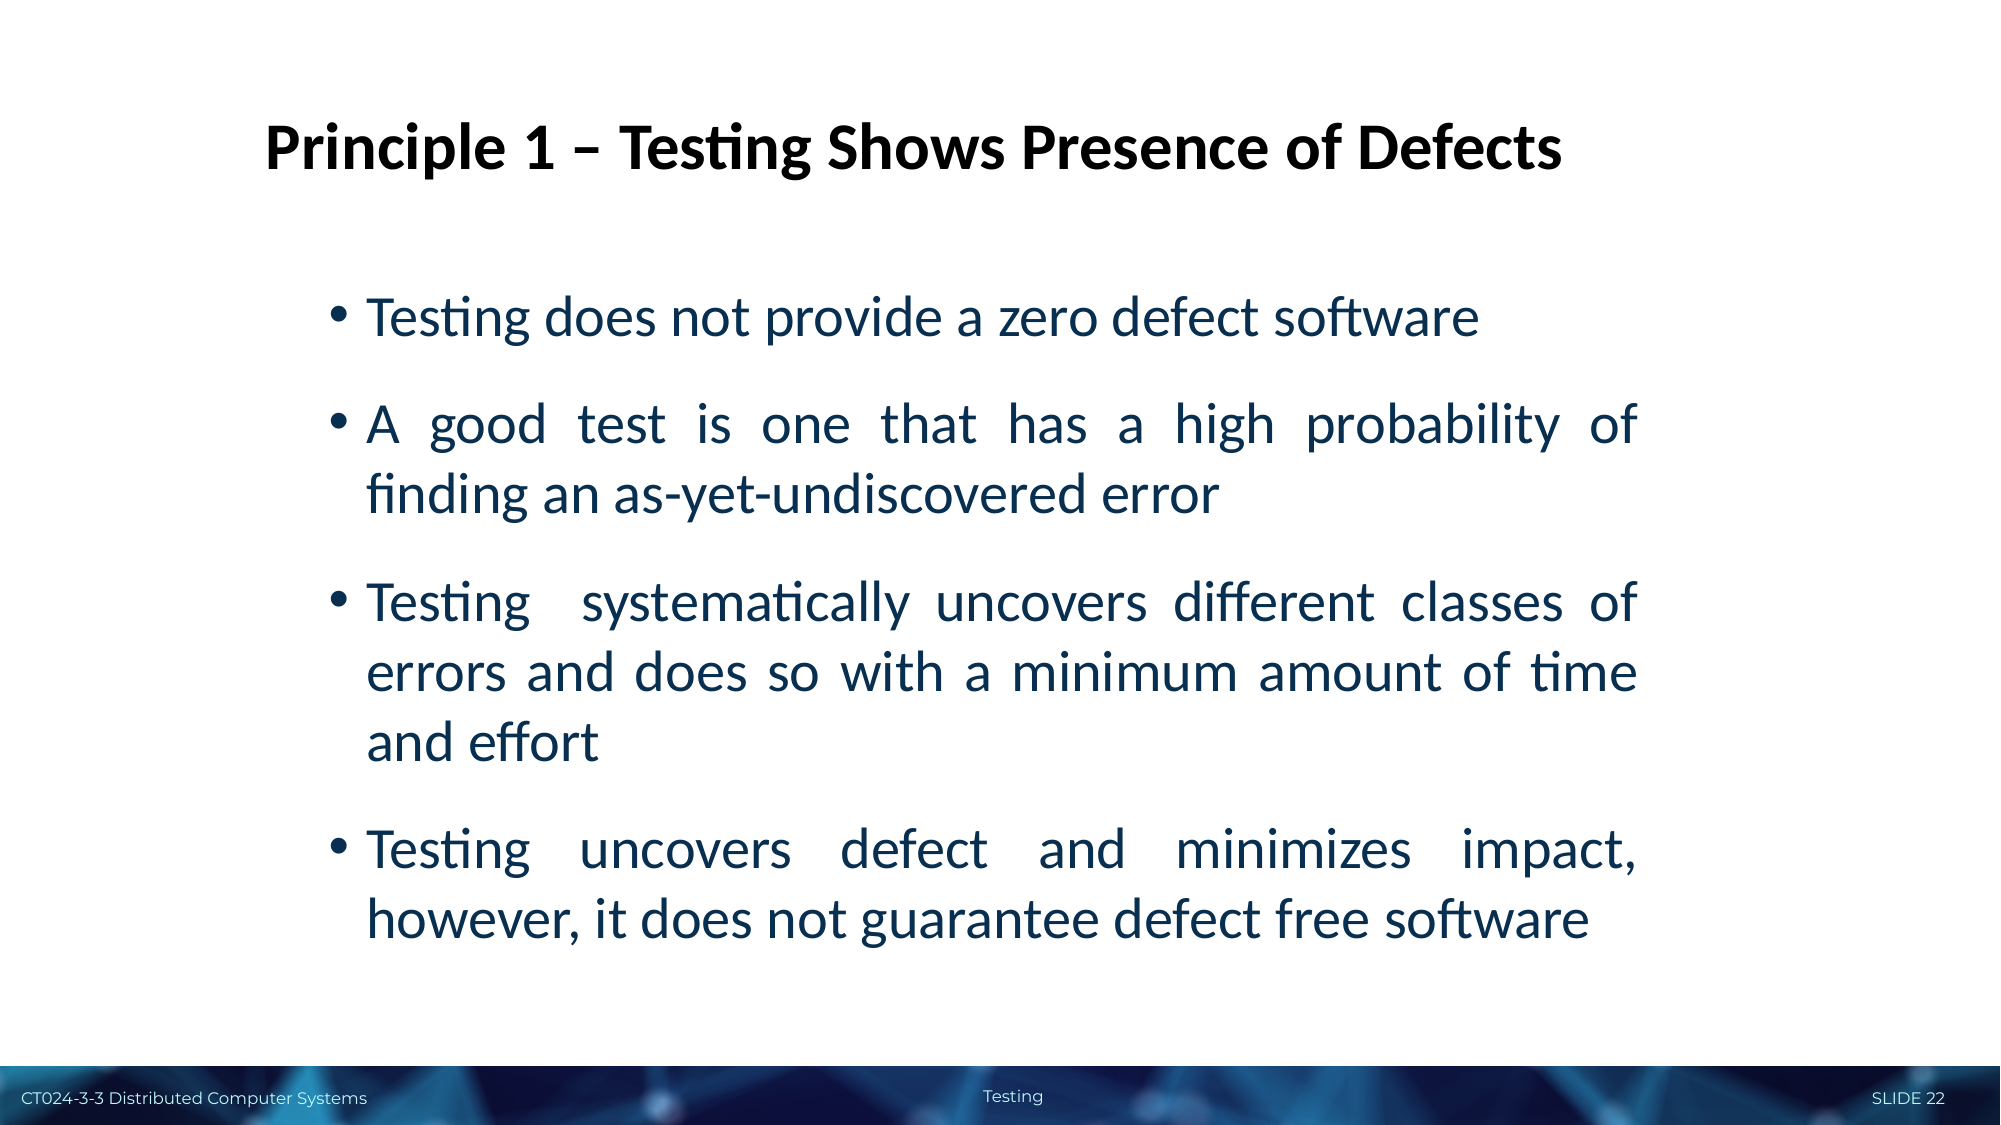

Principle 1 – Testing Shows Presence of Defects
Testing does not provide a zero defect software
A good test is one that has a high probability of finding an as-yet-undiscovered error
Testing  systematically uncovers different classes of errors and does so with a minimum amount of time and effort
Testing uncovers defect and minimizes impact, however, it does not guarantee defect free software